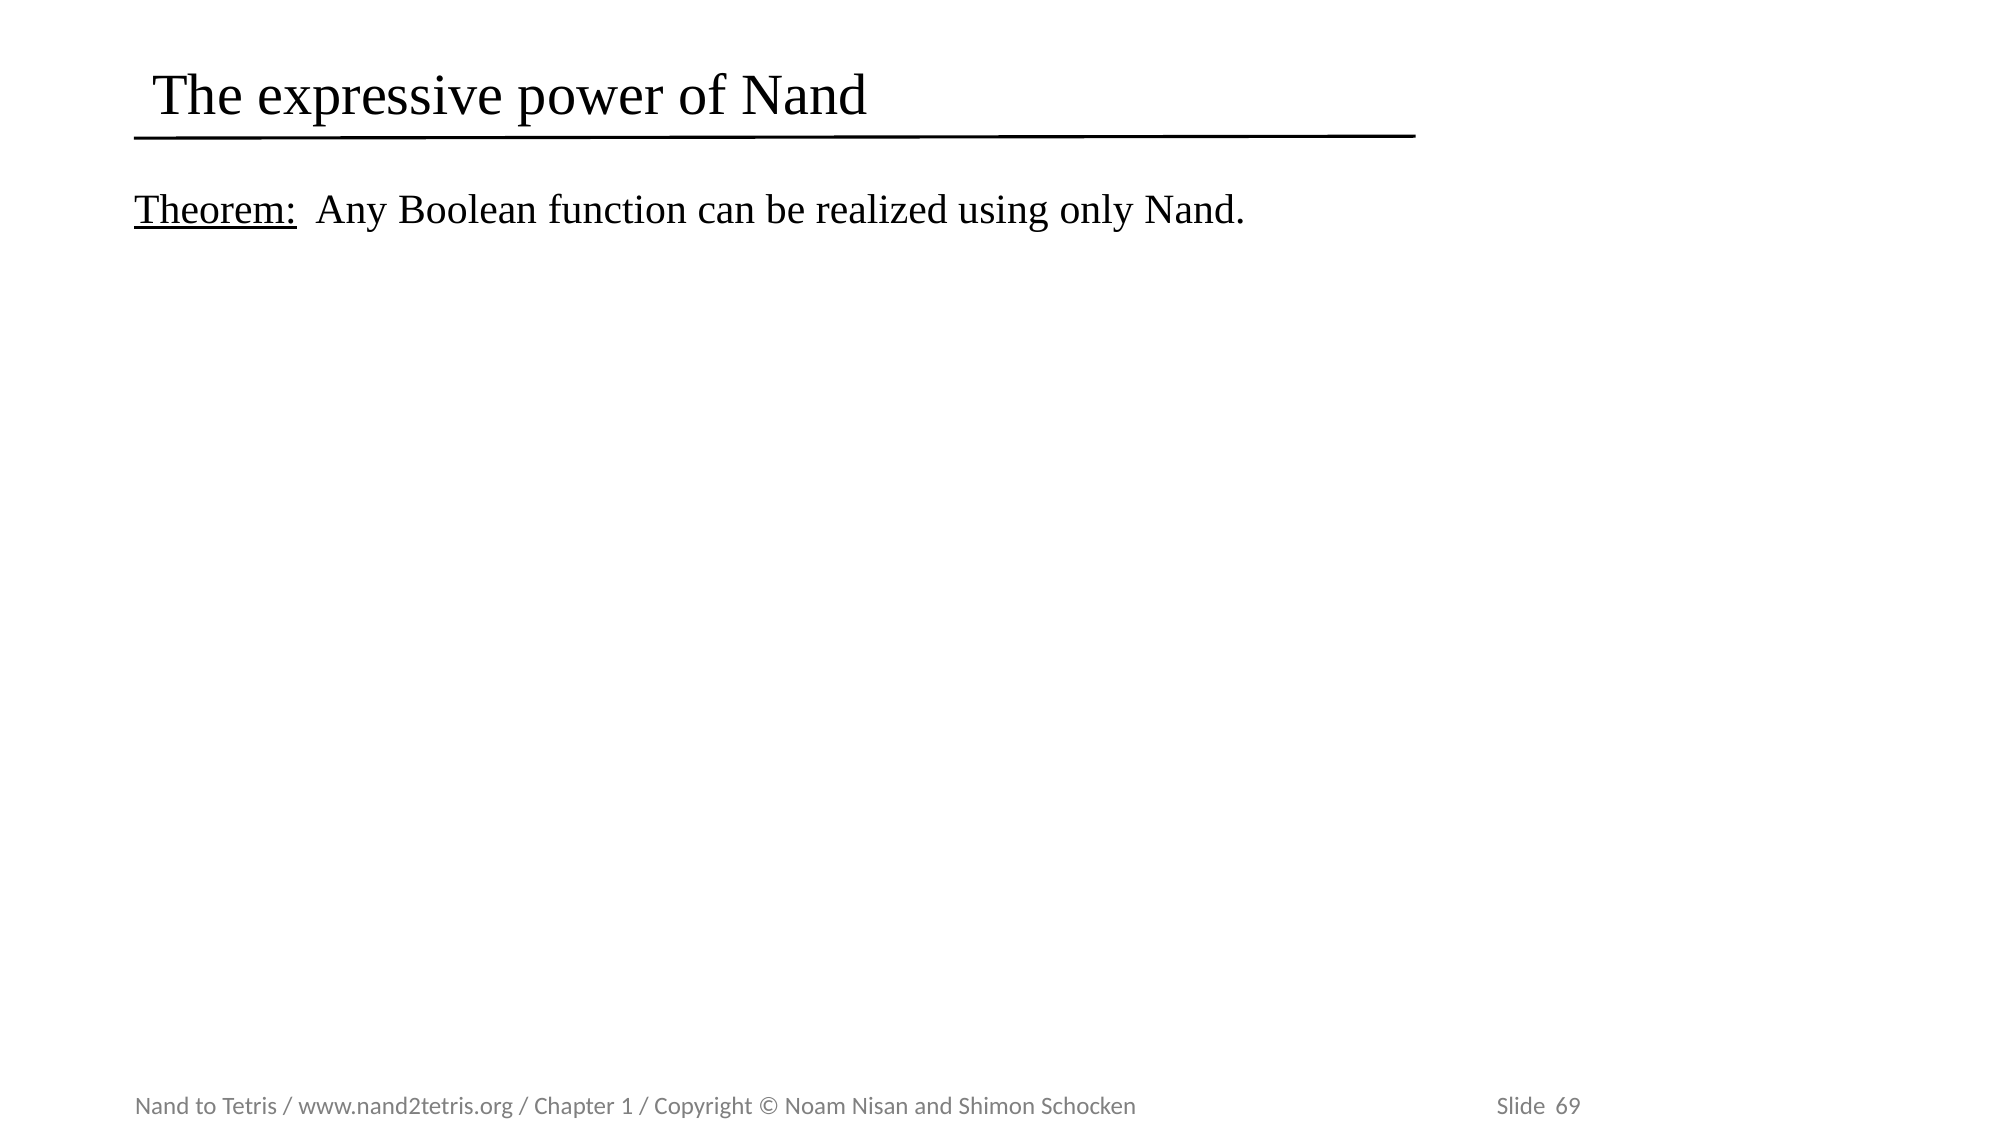

# The expressive power of Nand
Theorem:  Any Boolean function can be realized using only Nand.